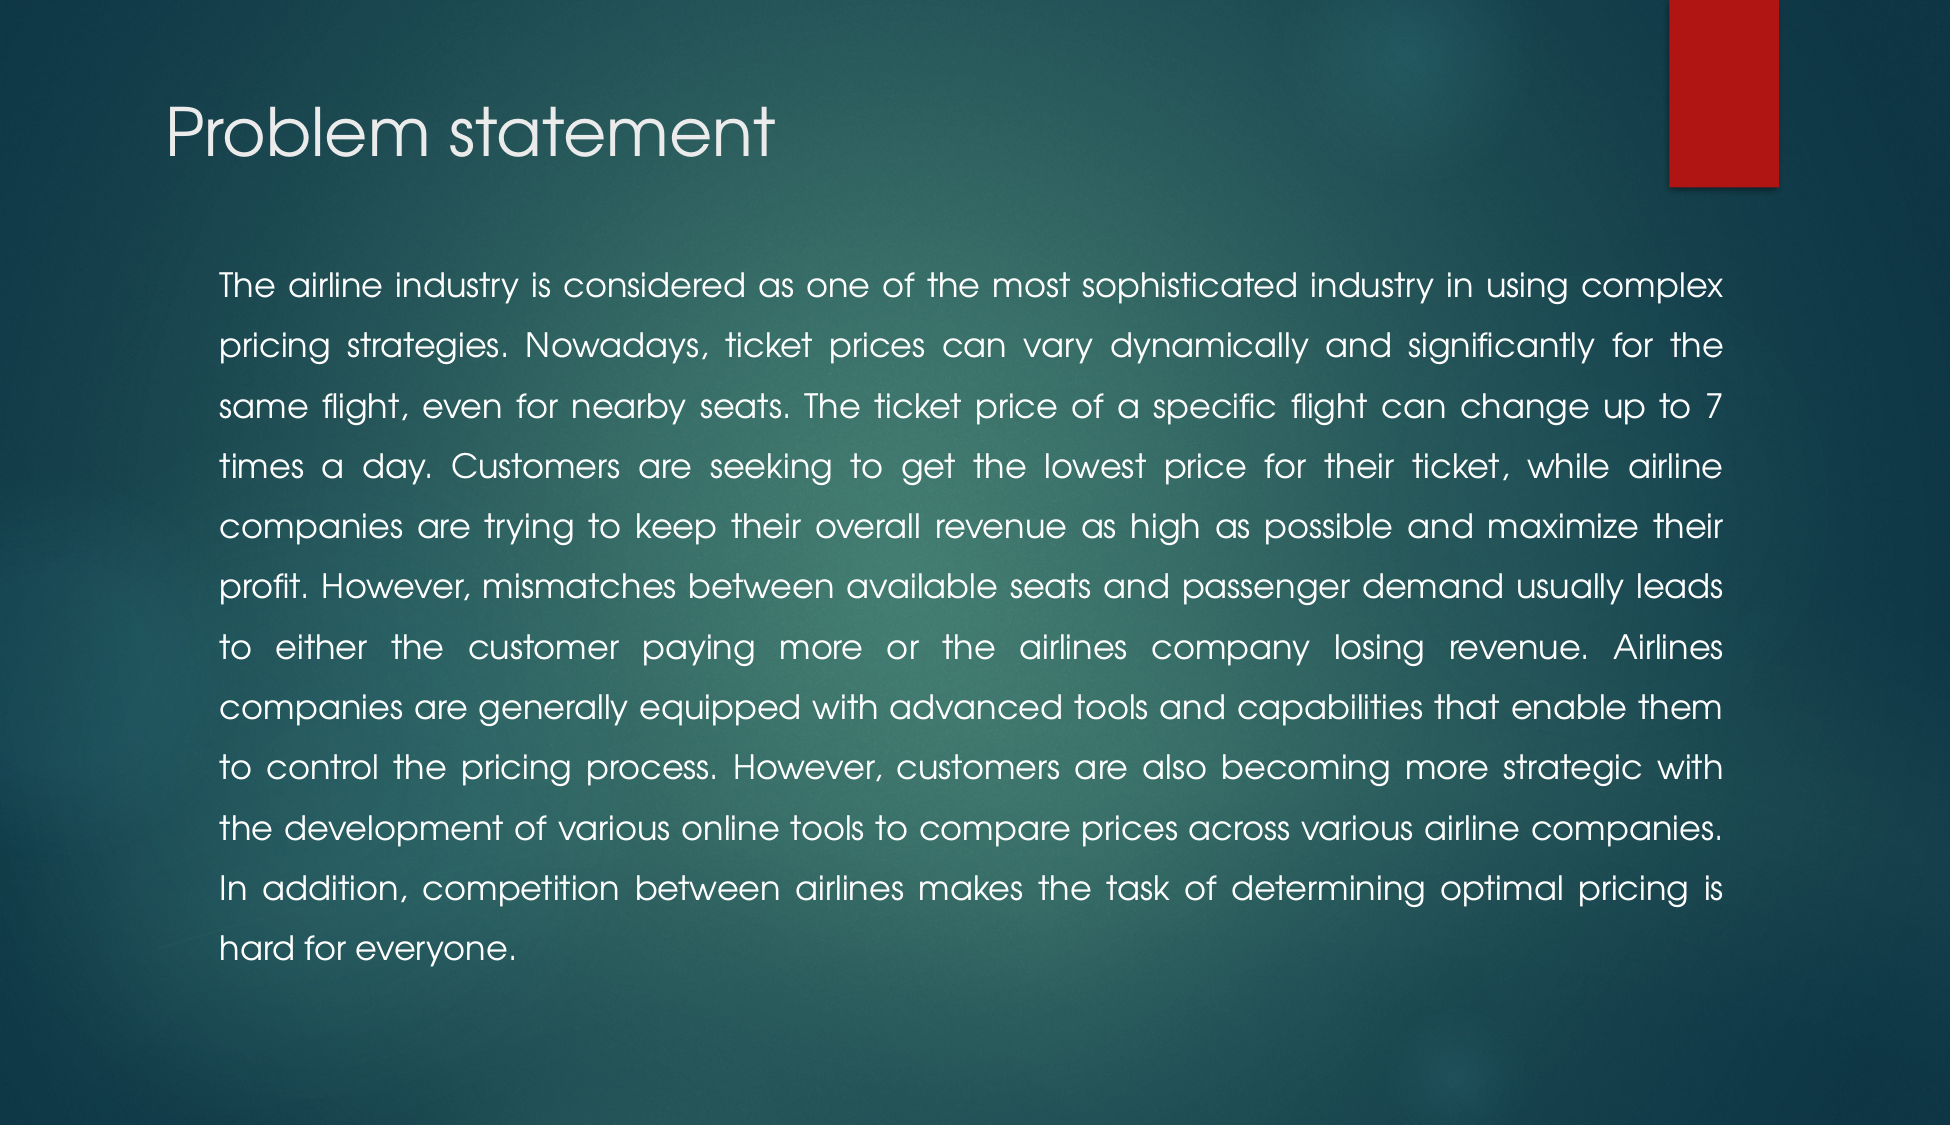

# Problem statement
	The airline industry is considered as one of the most sophisticated industry in using complex pricing strategies. Nowadays, ticket prices can vary dynamically and significantly for the same flight, even for nearby seats. The ticket price of a specific flight can change up to 7 times a day. Customers are seeking to get the lowest price for their ticket, while airline companies are trying to keep their overall revenue as high as possible and maximize their profit. However, mismatches between available seats and passenger demand usually leads to either the customer paying more or the airlines company losing revenue. Airlines companies are generally equipped with advanced tools and capabilities that enable them to control the pricing process. However, customers are also becoming more strategic with the development of various online tools to compare prices across various airline companies. In addition, competition between airlines makes the task of determining optimal pricing is hard for everyone.